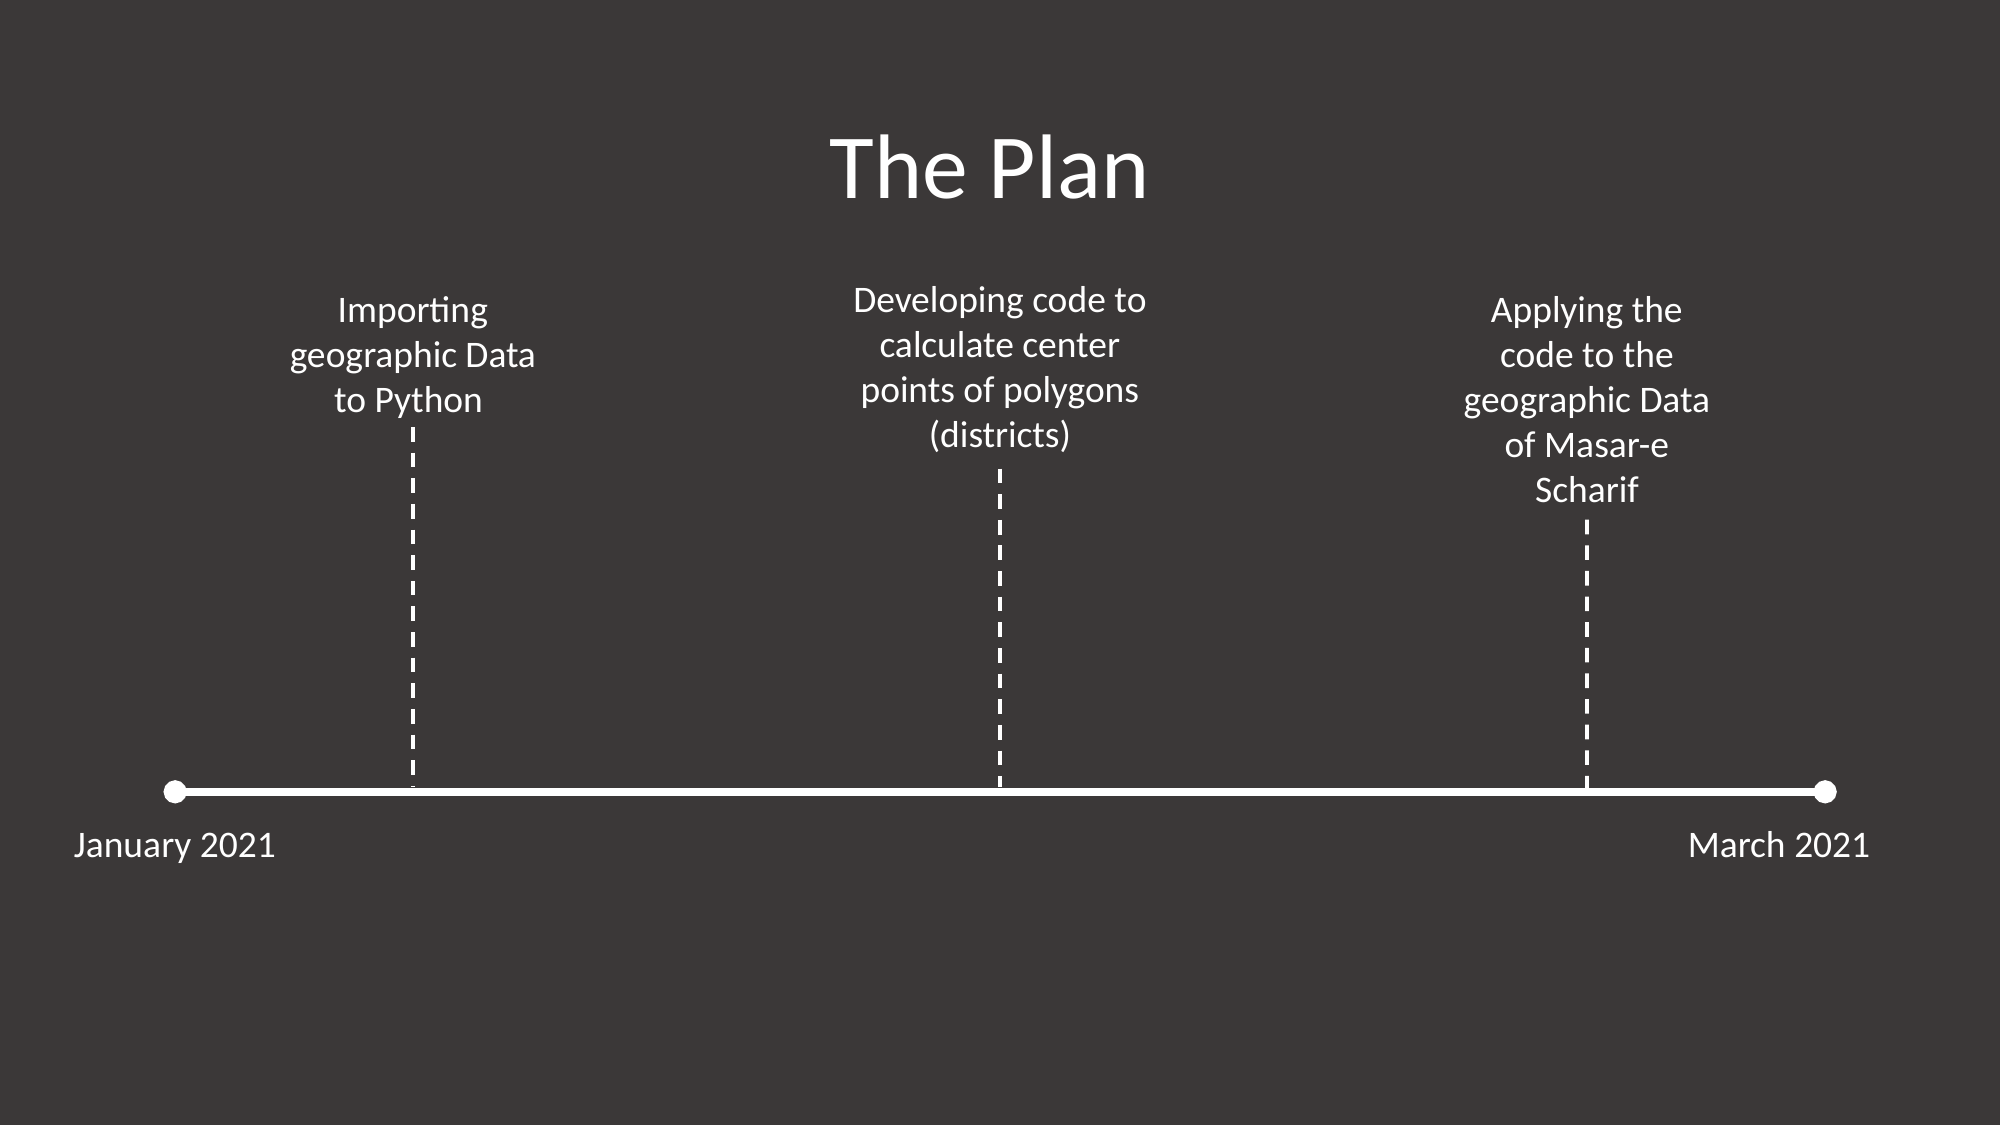

# The Plan
Developing code to calculate center points of polygons (districts)
Importing geographic Data to Python
Applying the code to the geographic Data of Masar-e Scharif
January 2021
March 2021